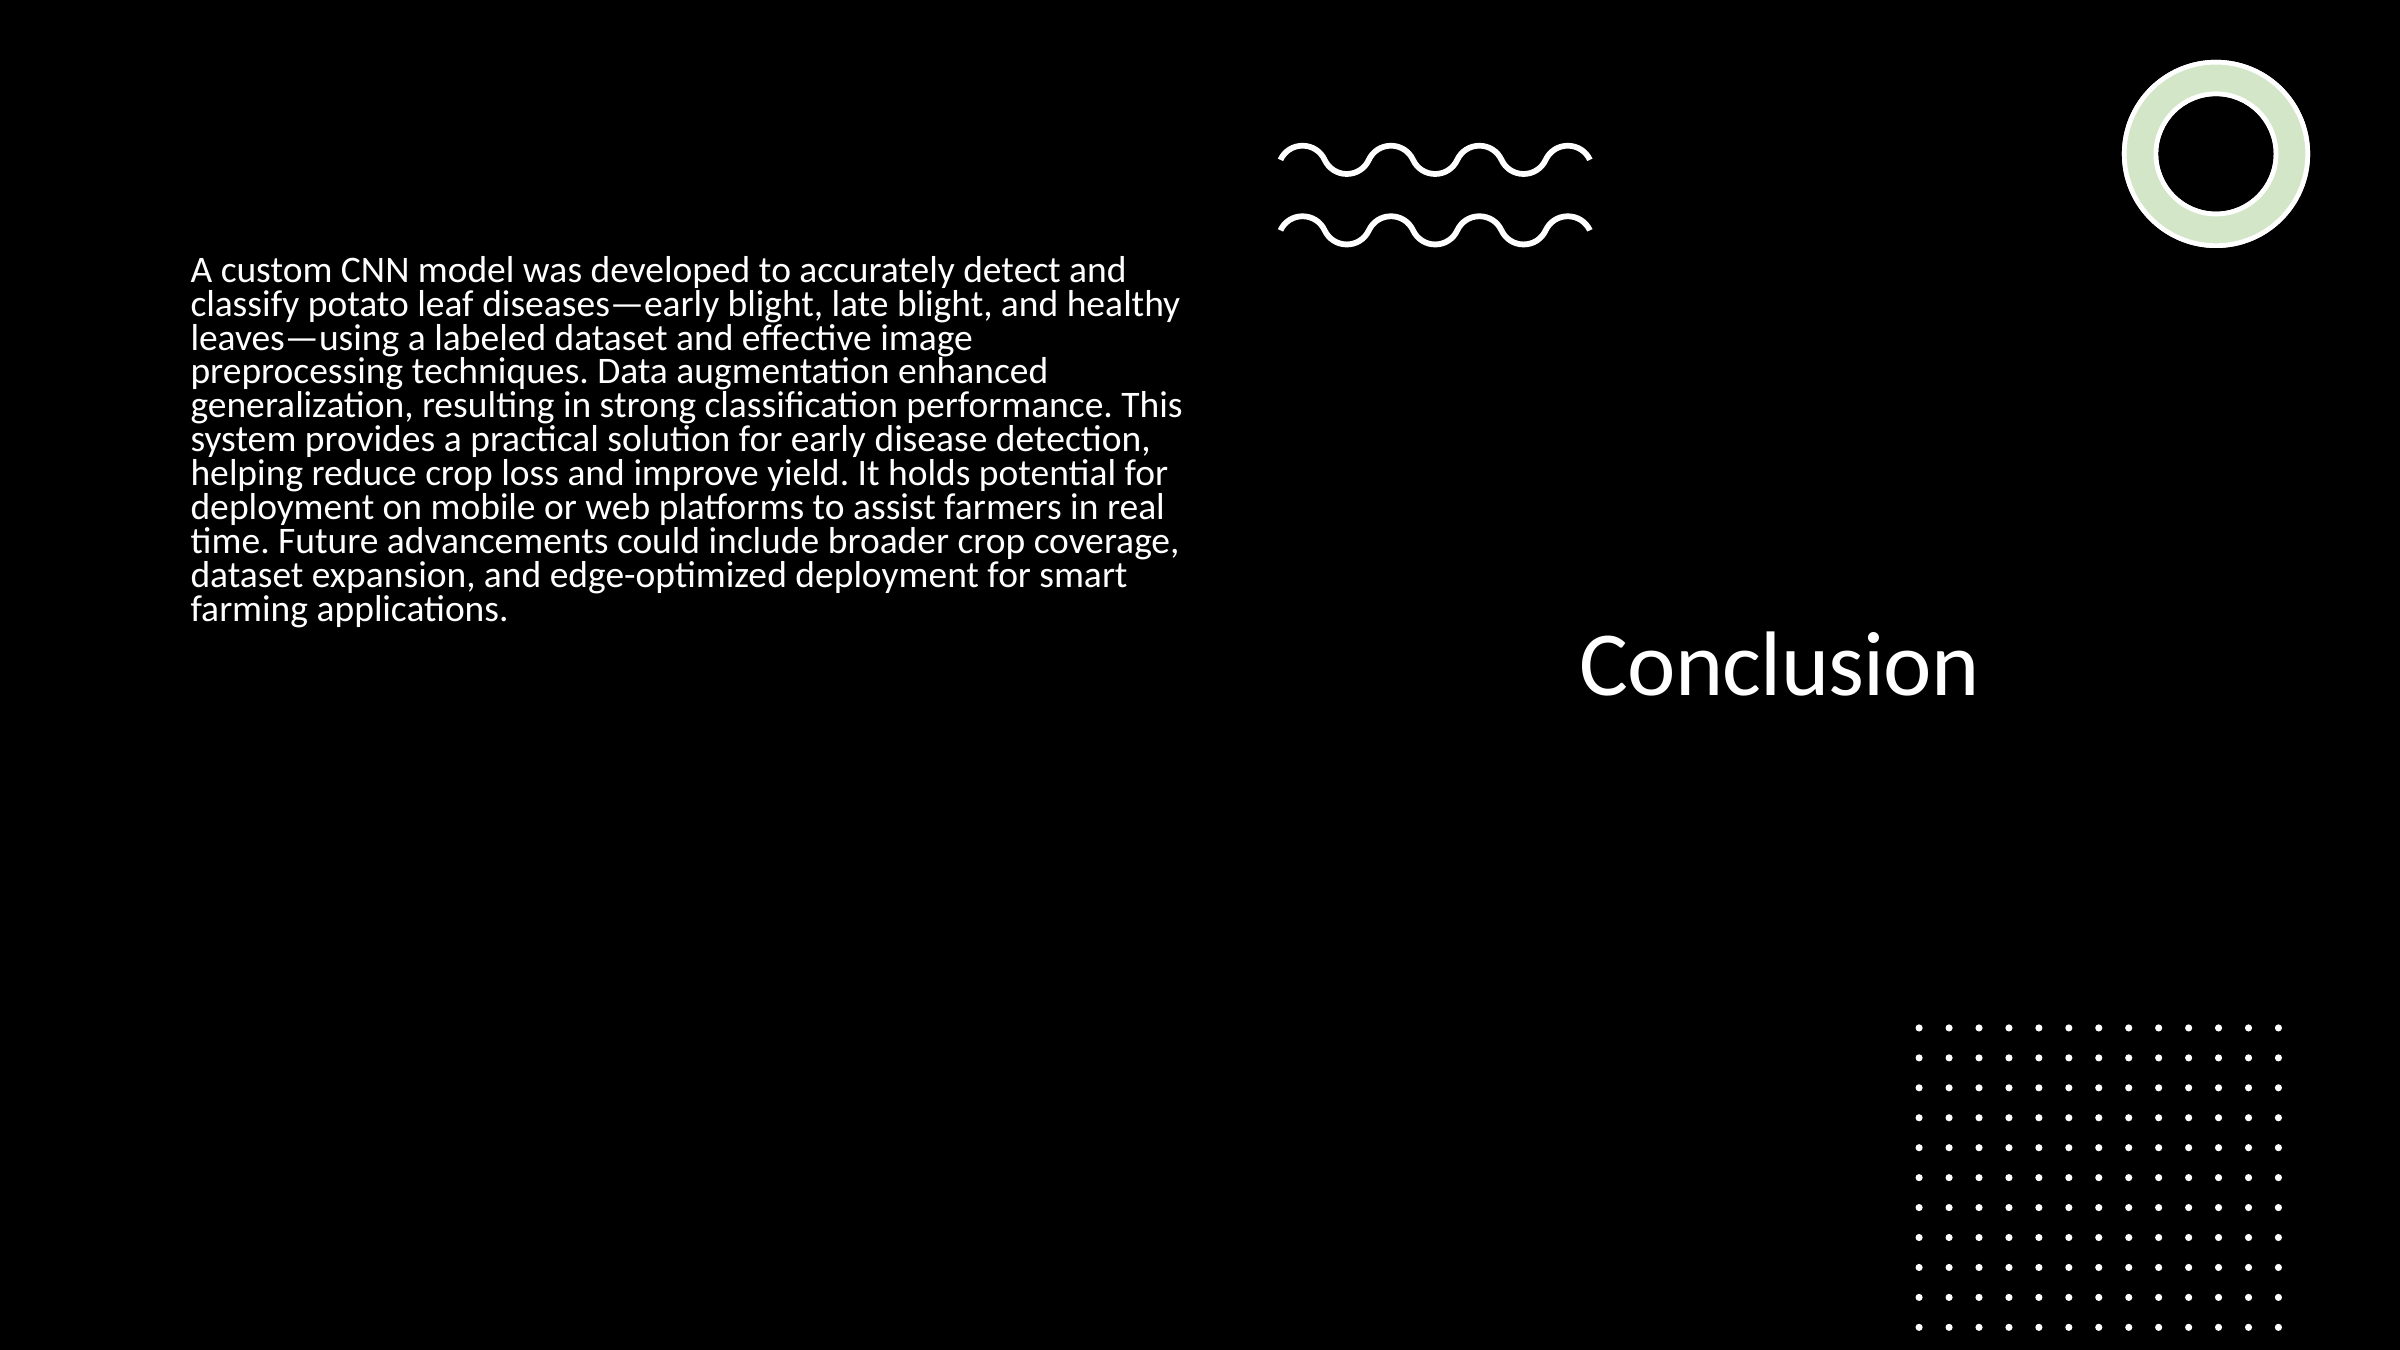

Conclusion
A custom CNN model was developed to accurately detect and classify potato leaf diseases—early blight, late blight, and healthy leaves—using a labeled dataset and effective image preprocessing techniques. Data augmentation enhanced generalization, resulting in strong classification performance. This system provides a practical solution for early disease detection, helping reduce crop loss and improve yield. It holds potential for deployment on mobile or web platforms to assist farmers in real time. Future advancements could include broader crop coverage, dataset expansion, and edge-optimized deployment for smart farming applications.